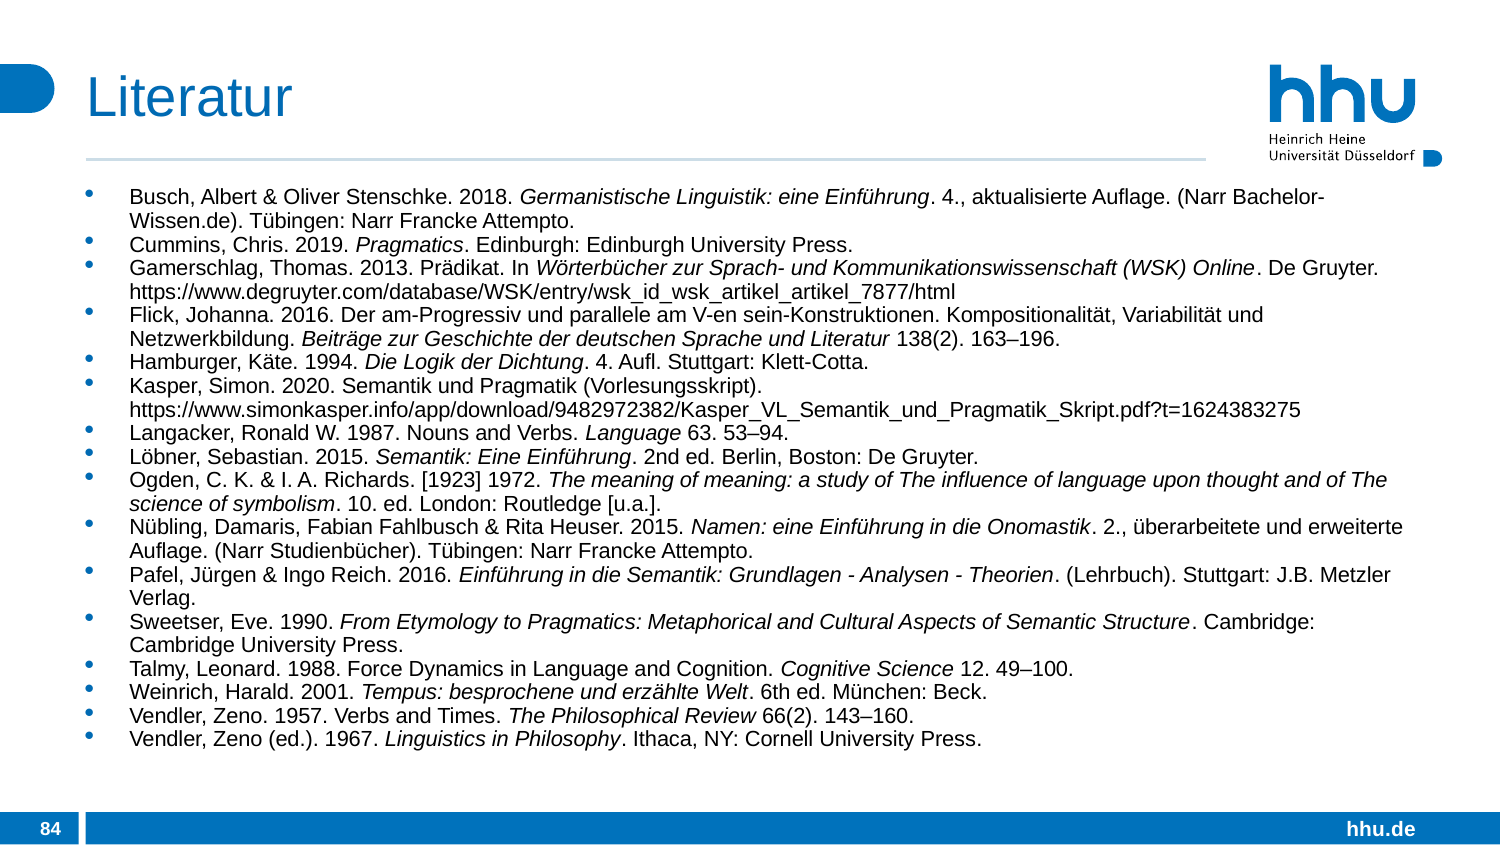

# Literatur
Busch, Albert & Oliver Stenschke. 2018. Germanistische Linguistik: eine Einführung. 4., aktualisierte Auflage. (Narr Bachelor-Wissen.de). Tübingen: Narr Francke Attempto.
Cummins, Chris. 2019. Pragmatics. Edinburgh: Edinburgh University Press.
Gamerschlag, Thomas. 2013. Prädikat. In Wörterbücher zur Sprach- und Kommunikationswissenschaft (WSK) Online. De Gruyter. https://www.degruyter.com/database/WSK/entry/wsk_id_wsk_artikel_artikel_7877/html
Flick, Johanna. 2016. Der am-Progressiv und parallele am V-en sein-Konstruktionen. Kompositionalität, Variabilität und Netzwerkbildung. Beiträge zur Geschichte der deutschen Sprache und Literatur 138(2). 163–196.
Hamburger, Käte. 1994. Die Logik der Dichtung. 4. Aufl. Stuttgart: Klett-Cotta.
Kasper, Simon. 2020. Semantik und Pragmatik (Vorlesungsskript). https://www.simonkasper.info/app/download/9482972382/Kasper_VL_Semantik_und_Pragmatik_Skript.pdf?t=1624383275
Langacker, Ronald W. 1987. Nouns and Verbs. Language 63. 53–94.
Löbner, Sebastian. 2015. Semantik: Eine Einführung. 2nd ed. Berlin, Boston: De Gruyter.
Ogden, C. K. & I. A. Richards. [1923] 1972. The meaning of meaning: a study of The influence of language upon thought and of The science of symbolism. 10. ed. London: Routledge [u.a.].
Nübling, Damaris, Fabian Fahlbusch & Rita Heuser. 2015. Namen: eine Einführung in die Onomastik. 2., überarbeitete und erweiterte Auflage. (Narr Studienbücher). Tübingen: Narr Francke Attempto.
Pafel, Jürgen & Ingo Reich. 2016. Einführung in die Semantik: Grundlagen - Analysen - Theorien. (Lehrbuch). Stuttgart: J.B. Metzler Verlag.
Sweetser, Eve. 1990. From Etymology to Pragmatics: Metaphorical and Cultural Aspects of Semantic Structure. Cambridge: Cambridge University Press.
Talmy, Leonard. 1988. Force Dynamics in Language and Cognition. Cognitive Science 12. 49–100.
Weinrich, Harald. 2001. Tempus: besprochene und erzählte Welt. 6th ed. München: Beck.
Vendler, Zeno. 1957. Verbs and Times. The Philosophical Review 66(2). 143–160.
Vendler, Zeno (ed.). 1967. Linguistics in Philosophy. Ithaca, NY: Cornell University Press.

84